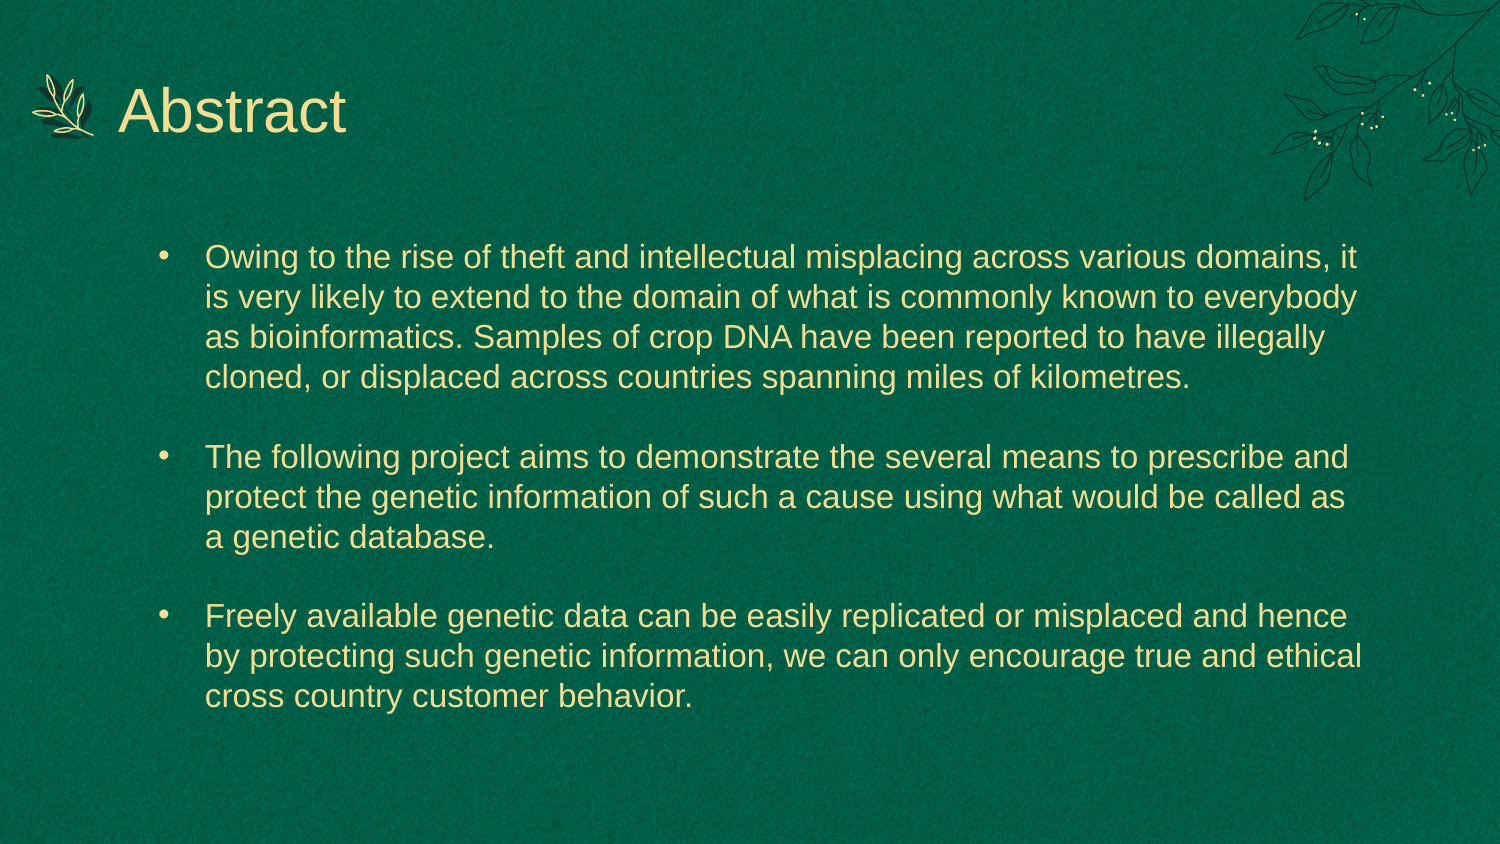

# Abstract

Owing to the rise of theft and intellectual misplacing across various domains, it is very likely to extend to the domain of what is commonly known to everybody as bioinformatics. Samples of crop DNA have been reported to have illegally cloned, or displaced across countries spanning miles of kilometres.

The following project aims to demonstrate the several means to prescribe and protect the genetic information of such a cause using what would be called as a genetic database.

Freely available genetic data can be easily replicated or misplaced and hence by protecting such genetic information, we can only encourage true and ethical cross country customer behavior.